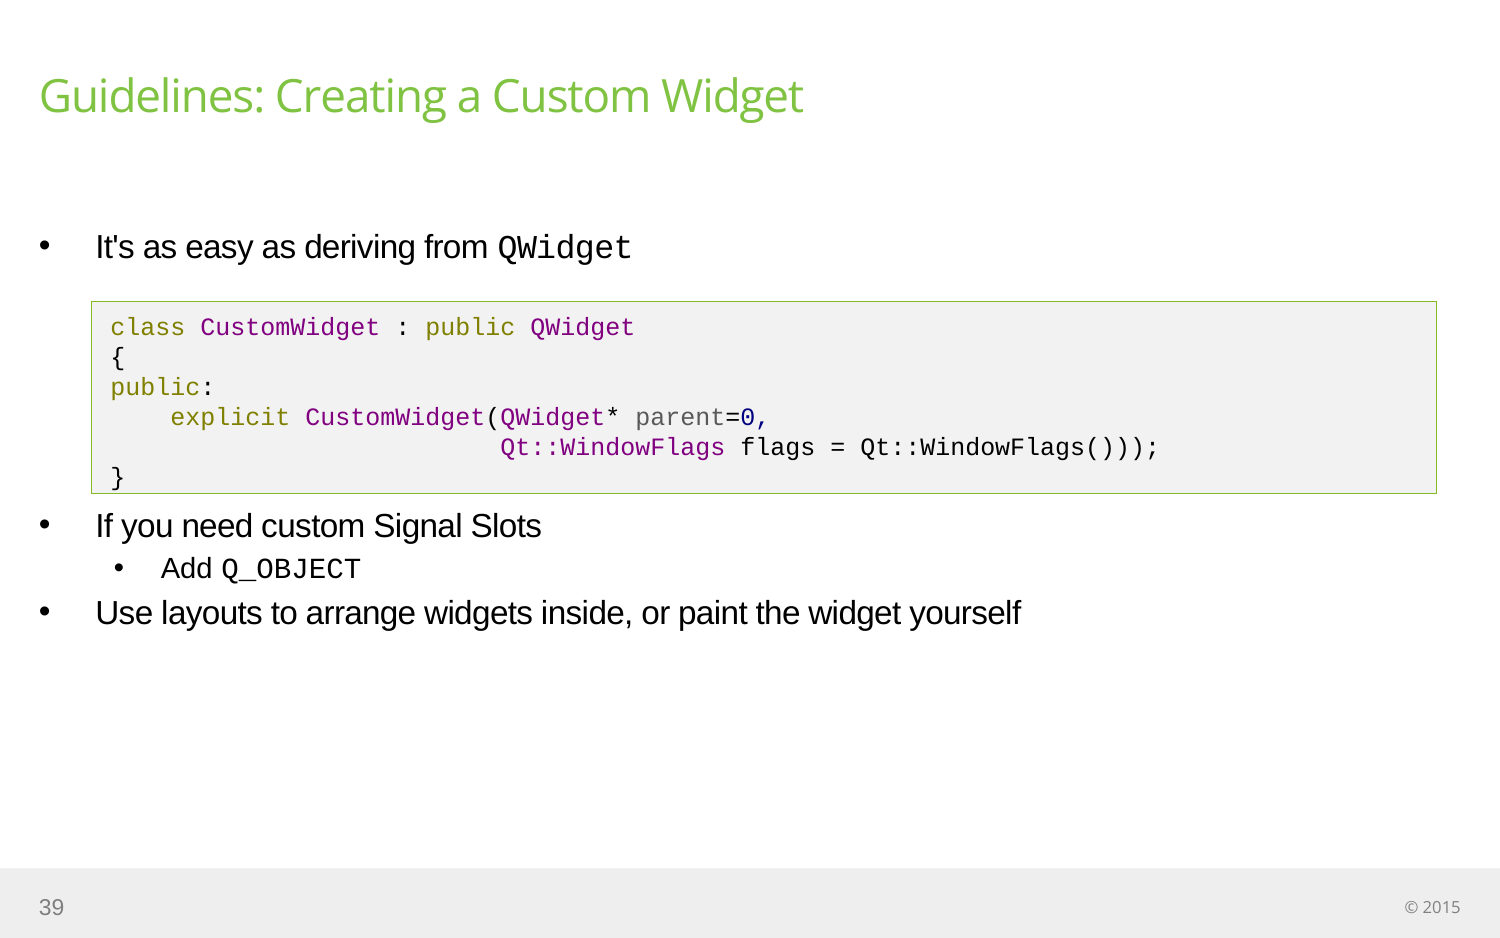

# Guidelines: Creating a Custom Widget
It's as easy as deriving from QWidget

If you need custom Signal Slots
Add Q_OBJECT
Use layouts to arrange widgets inside, or paint the widget yourself
class CustomWidget : public QWidget
{
public:
    explicit CustomWidget(QWidget* parent=0,
                          Qt::WindowFlags flags = Qt::WindowFlags()));
}
39
© 2015